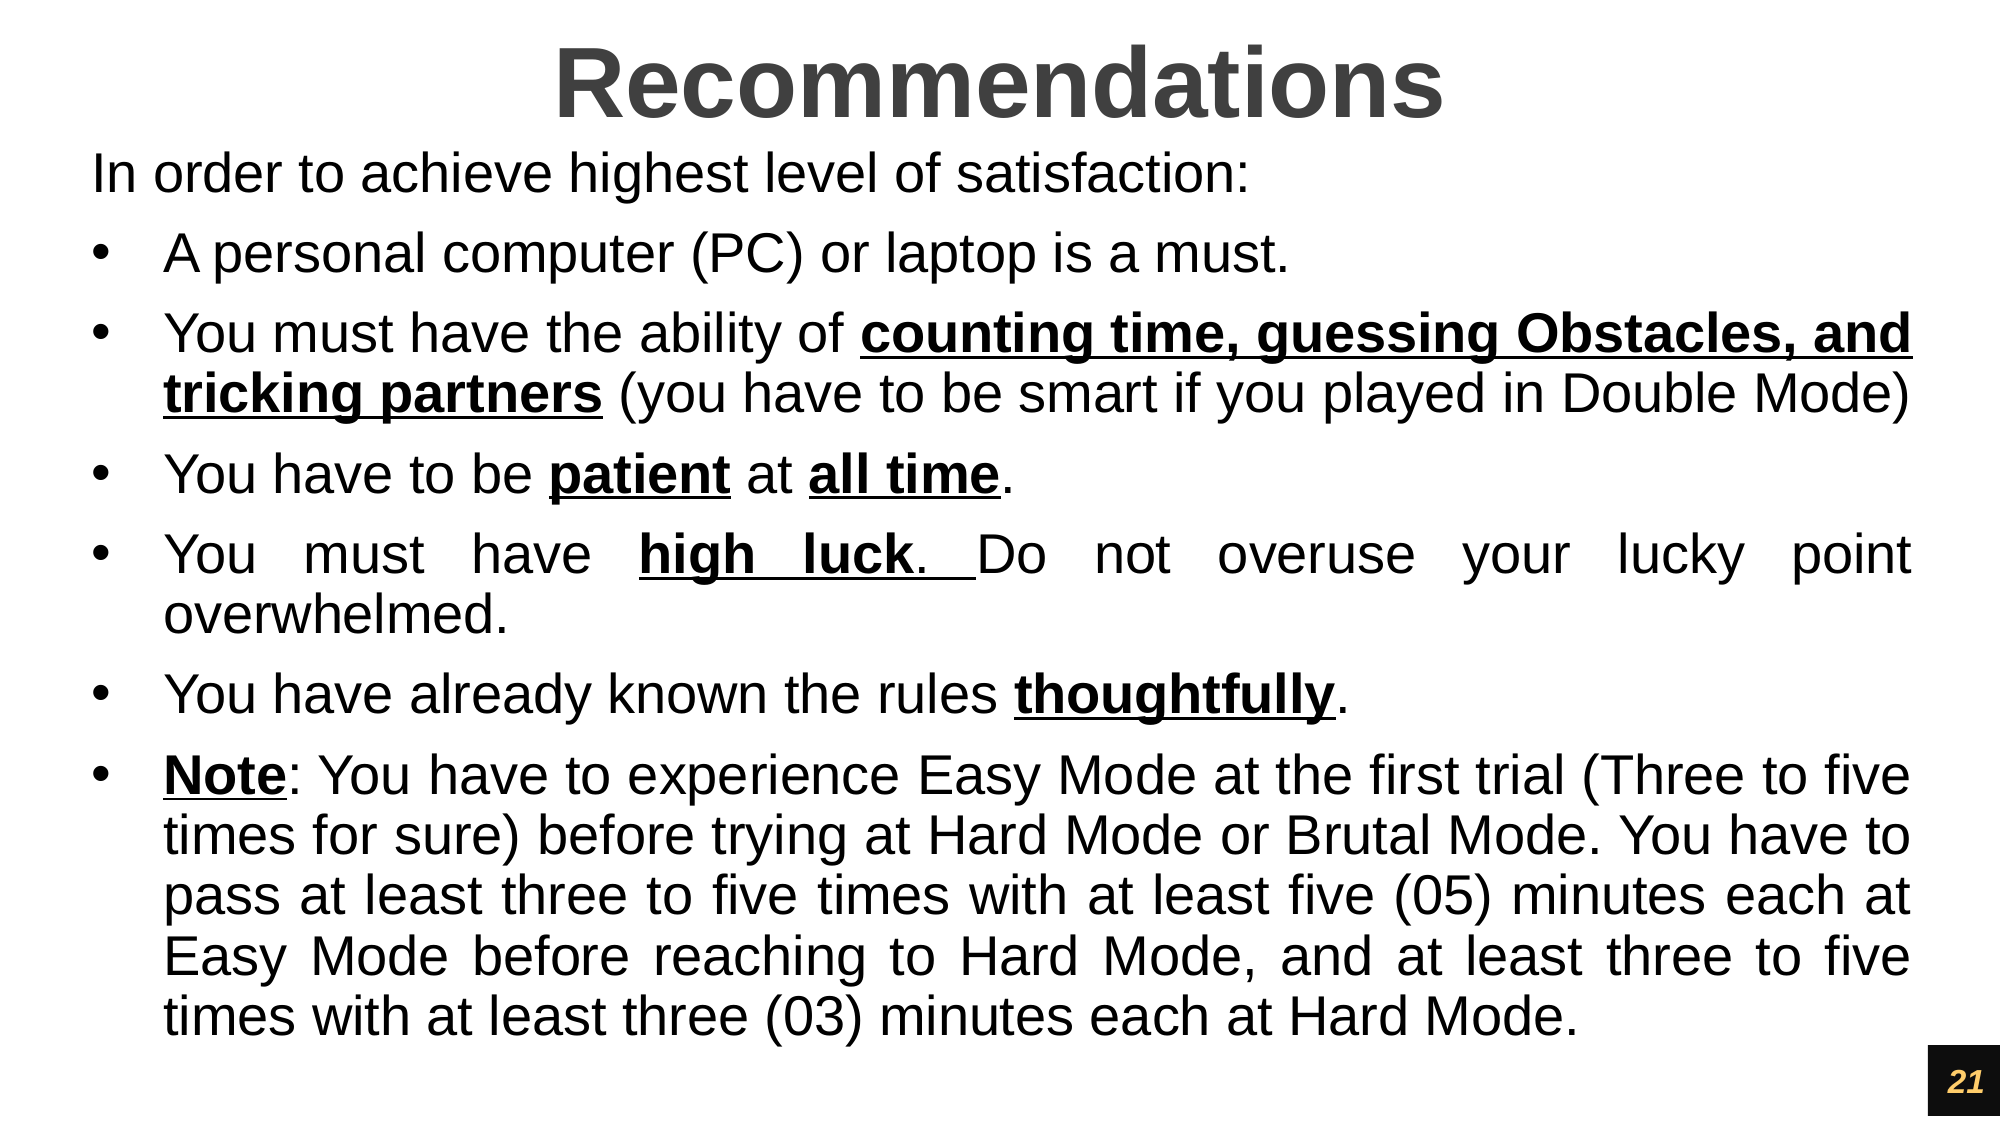

Recommendations

In order to achieve highest level of satisfaction:
A personal computer (PC) or laptop is a must.
You must have the ability of counting time, guessing Obstacles, and tricking partners (you have to be smart if you played in Double Mode)
You have to be patient at all time.
You must have high luck. Do not overuse your lucky point overwhelmed.
You have already known the rules thoughtfully.
Note: You have to experience Easy Mode at the first trial (Three to five times for sure) before trying at Hard Mode or Brutal Mode. You have to pass at least three to five times with at least five (05) minutes each at Easy Mode before reaching to Hard Mode, and at least three to five times with at least three (03) minutes each at Hard Mode.
21